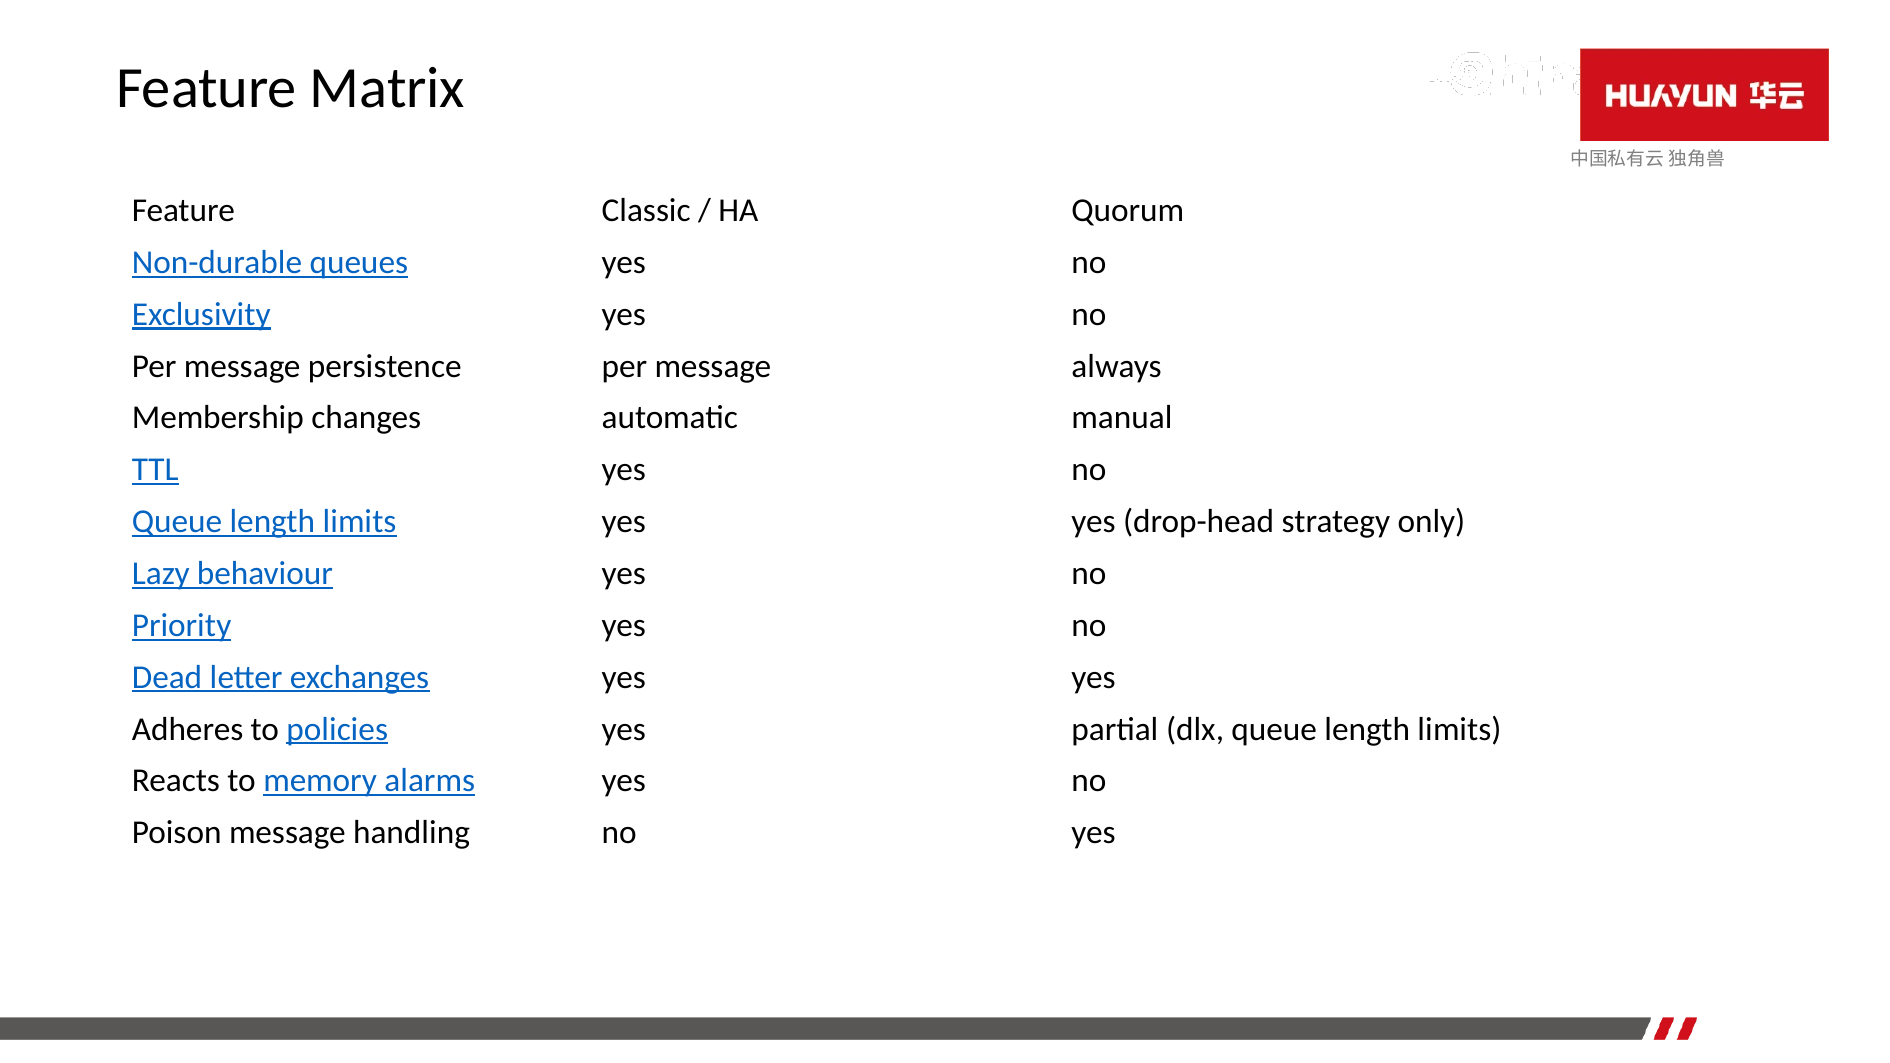

# Feature Matrix
| Feature | Classic / HA | Quorum |
| --- | --- | --- |
| Non-durable queues | yes | no |
| Exclusivity | yes | no |
| Per message persistence | per message | always |
| Membership changes | automatic | manual |
| TTL | yes | no |
| Queue length limits | yes | yes (drop-head strategy only) |
| Lazy behaviour | yes | no |
| Priority | yes | no |
| Dead letter exchanges | yes | yes |
| Adheres to policies | yes | partial (dlx, queue length limits) |
| Reacts to memory alarms | yes | no |
| Poison message handling | no | yes |